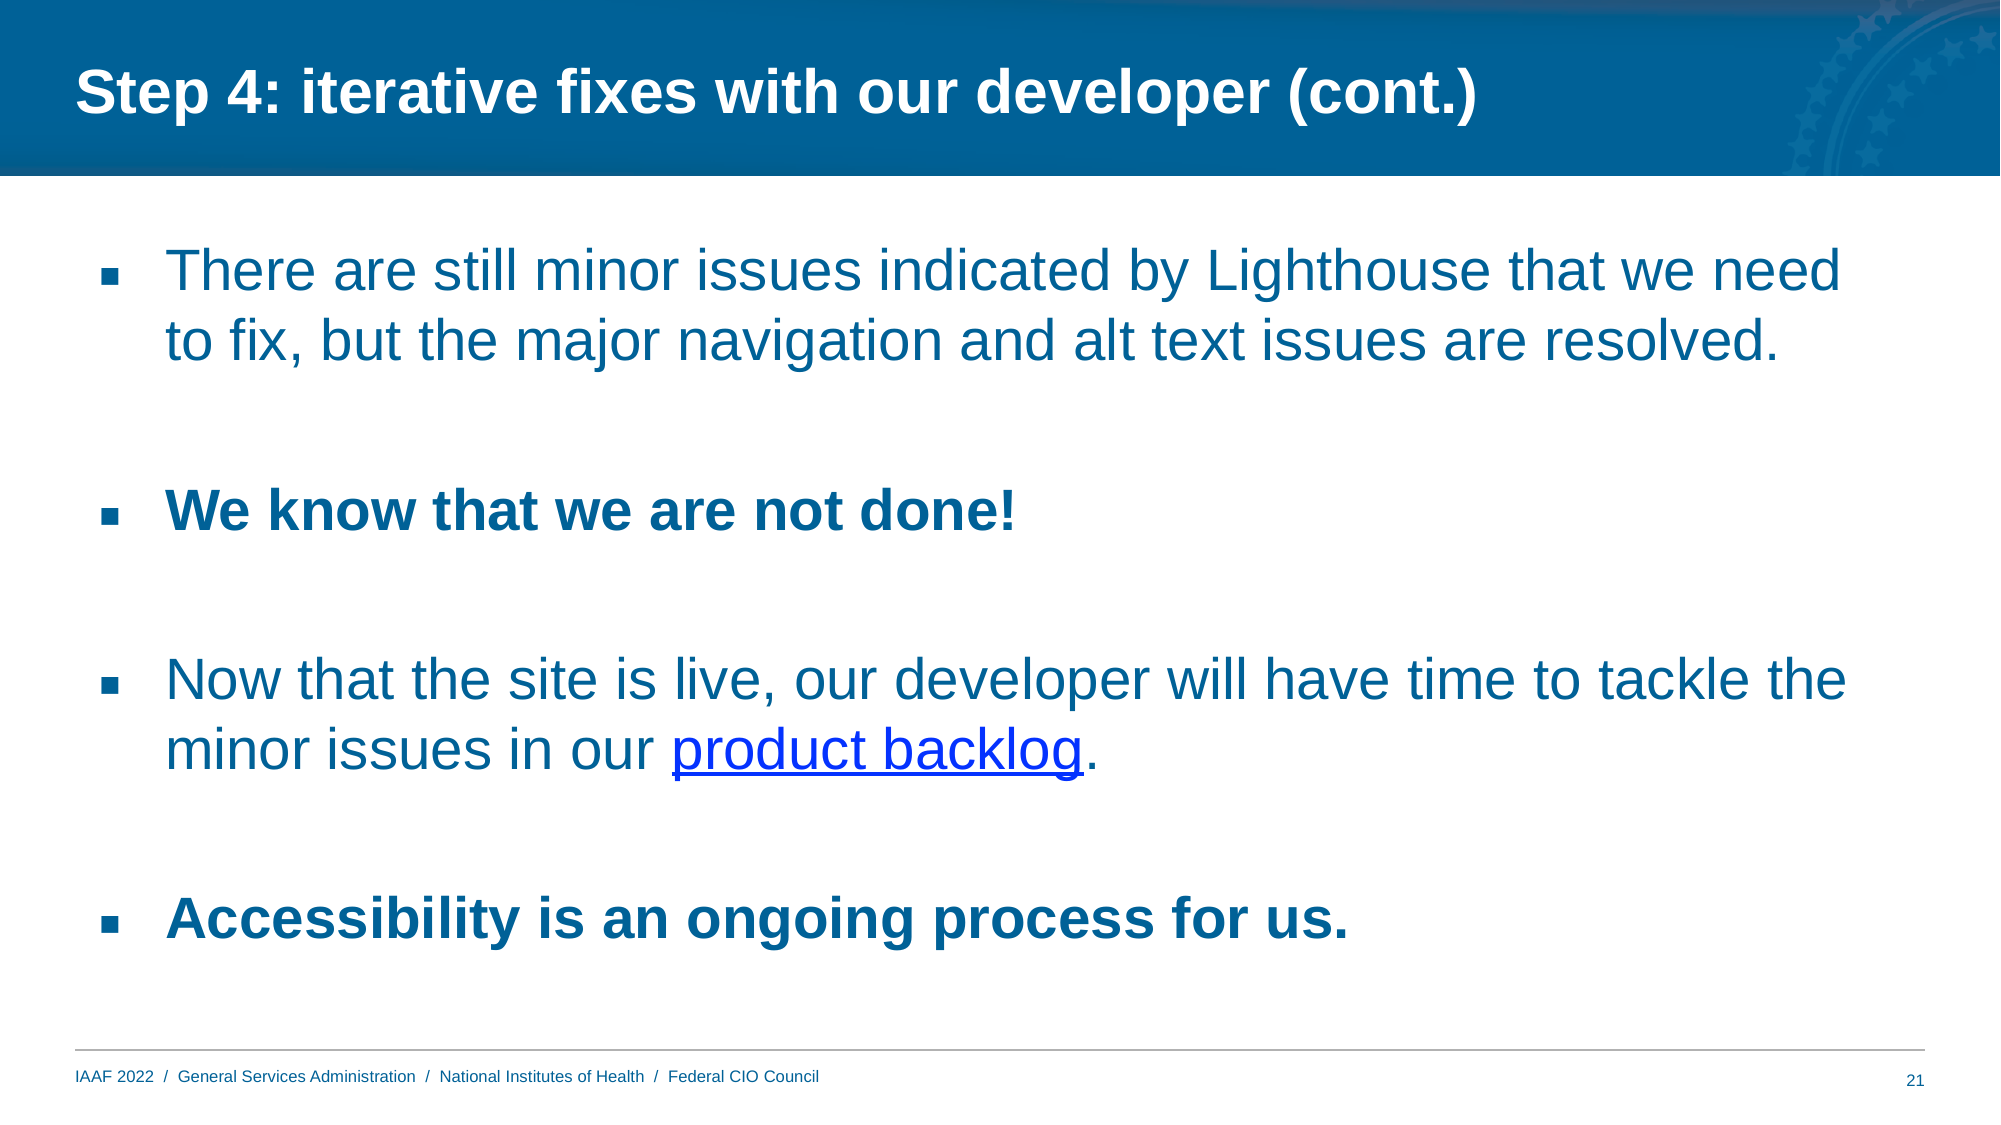

# Step 4: iterative fixes with our developer (cont.)
There are still minor issues indicated by Lighthouse that we need to fix, but the major navigation and alt text issues are resolved.

We know that we are not done!

Now that the site is live, our developer will have time to tackle the minor issues in our product backlog.

Accessibility is an ongoing process for us.

21